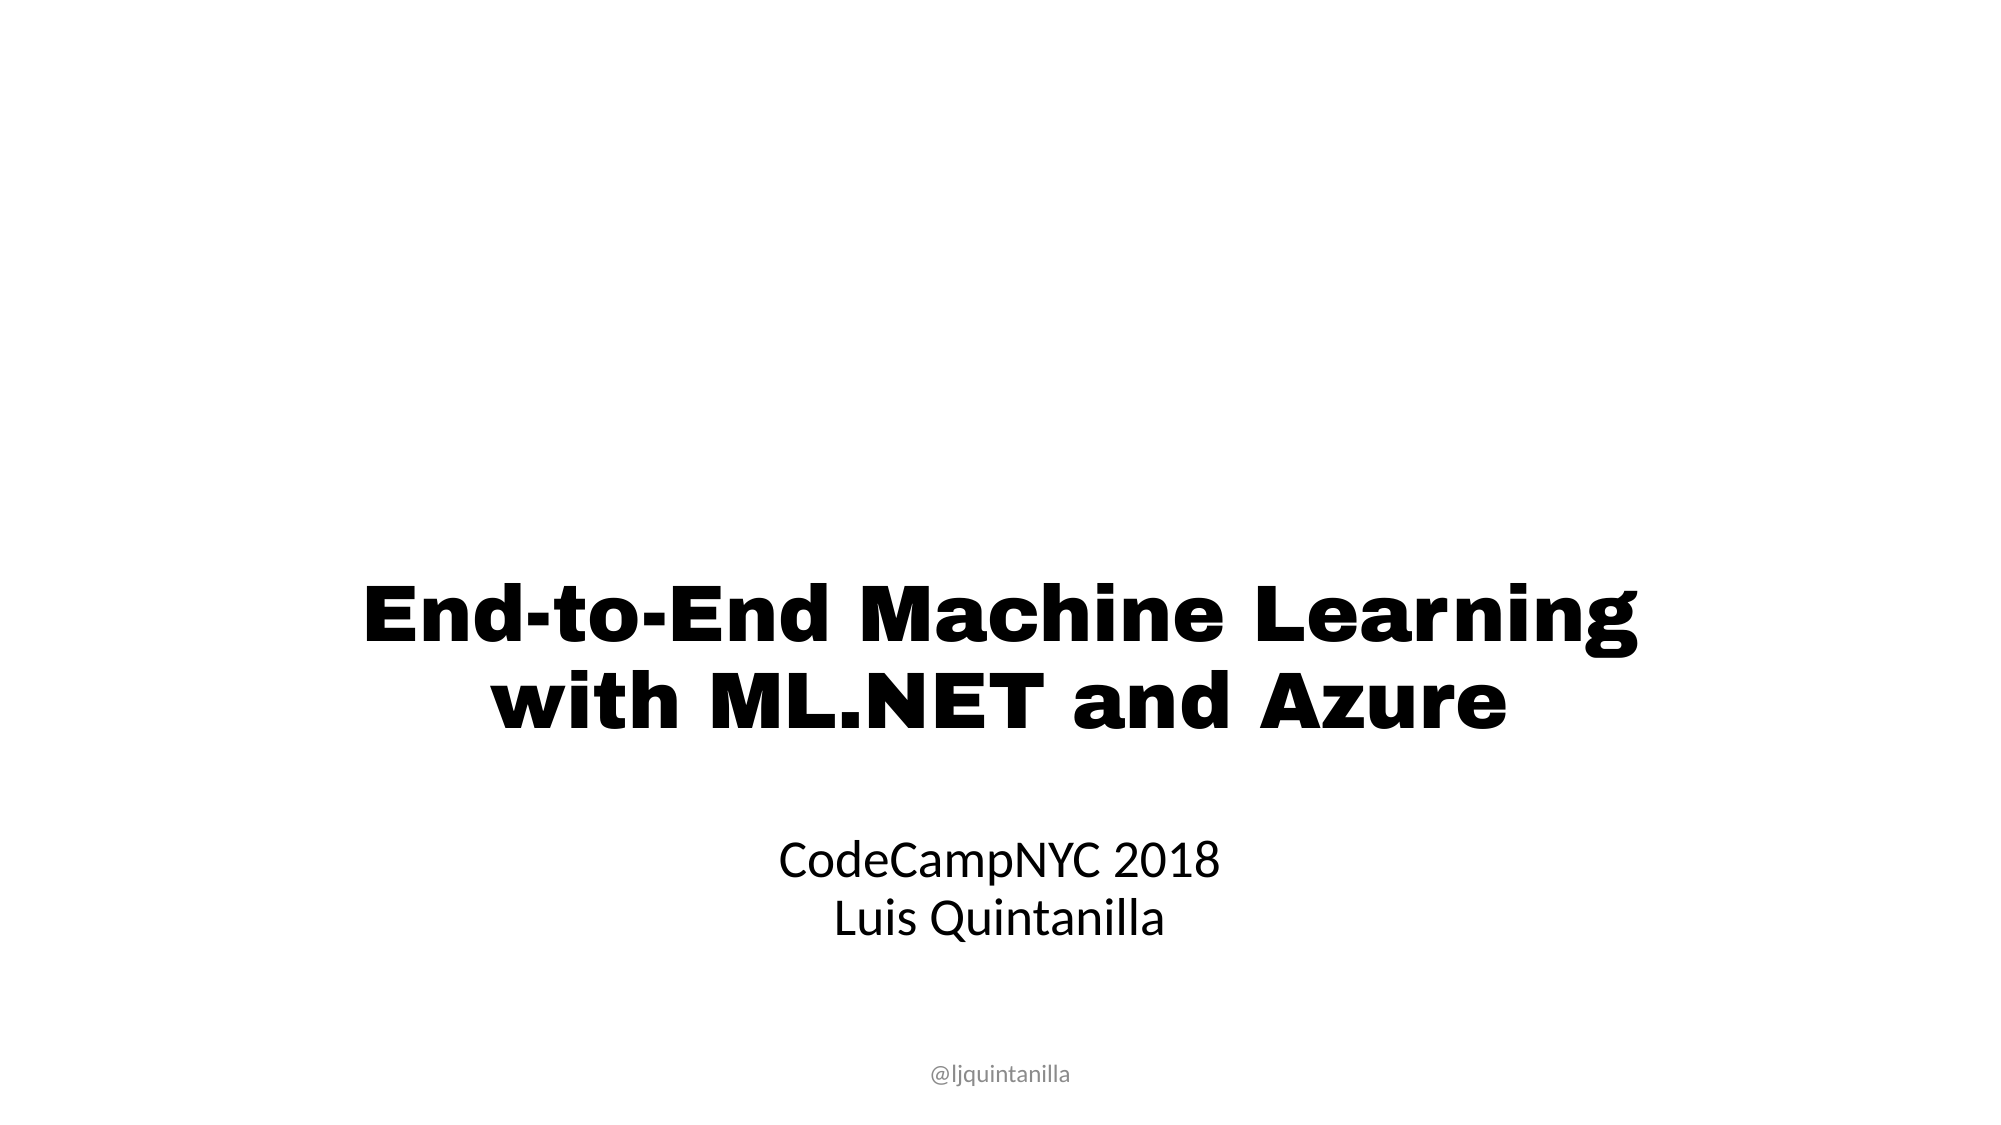

# End-to-End Machine Learning with ML.NET and Azure CodeCampNYC 2018 Luis Quintanilla
@ljquintanilla